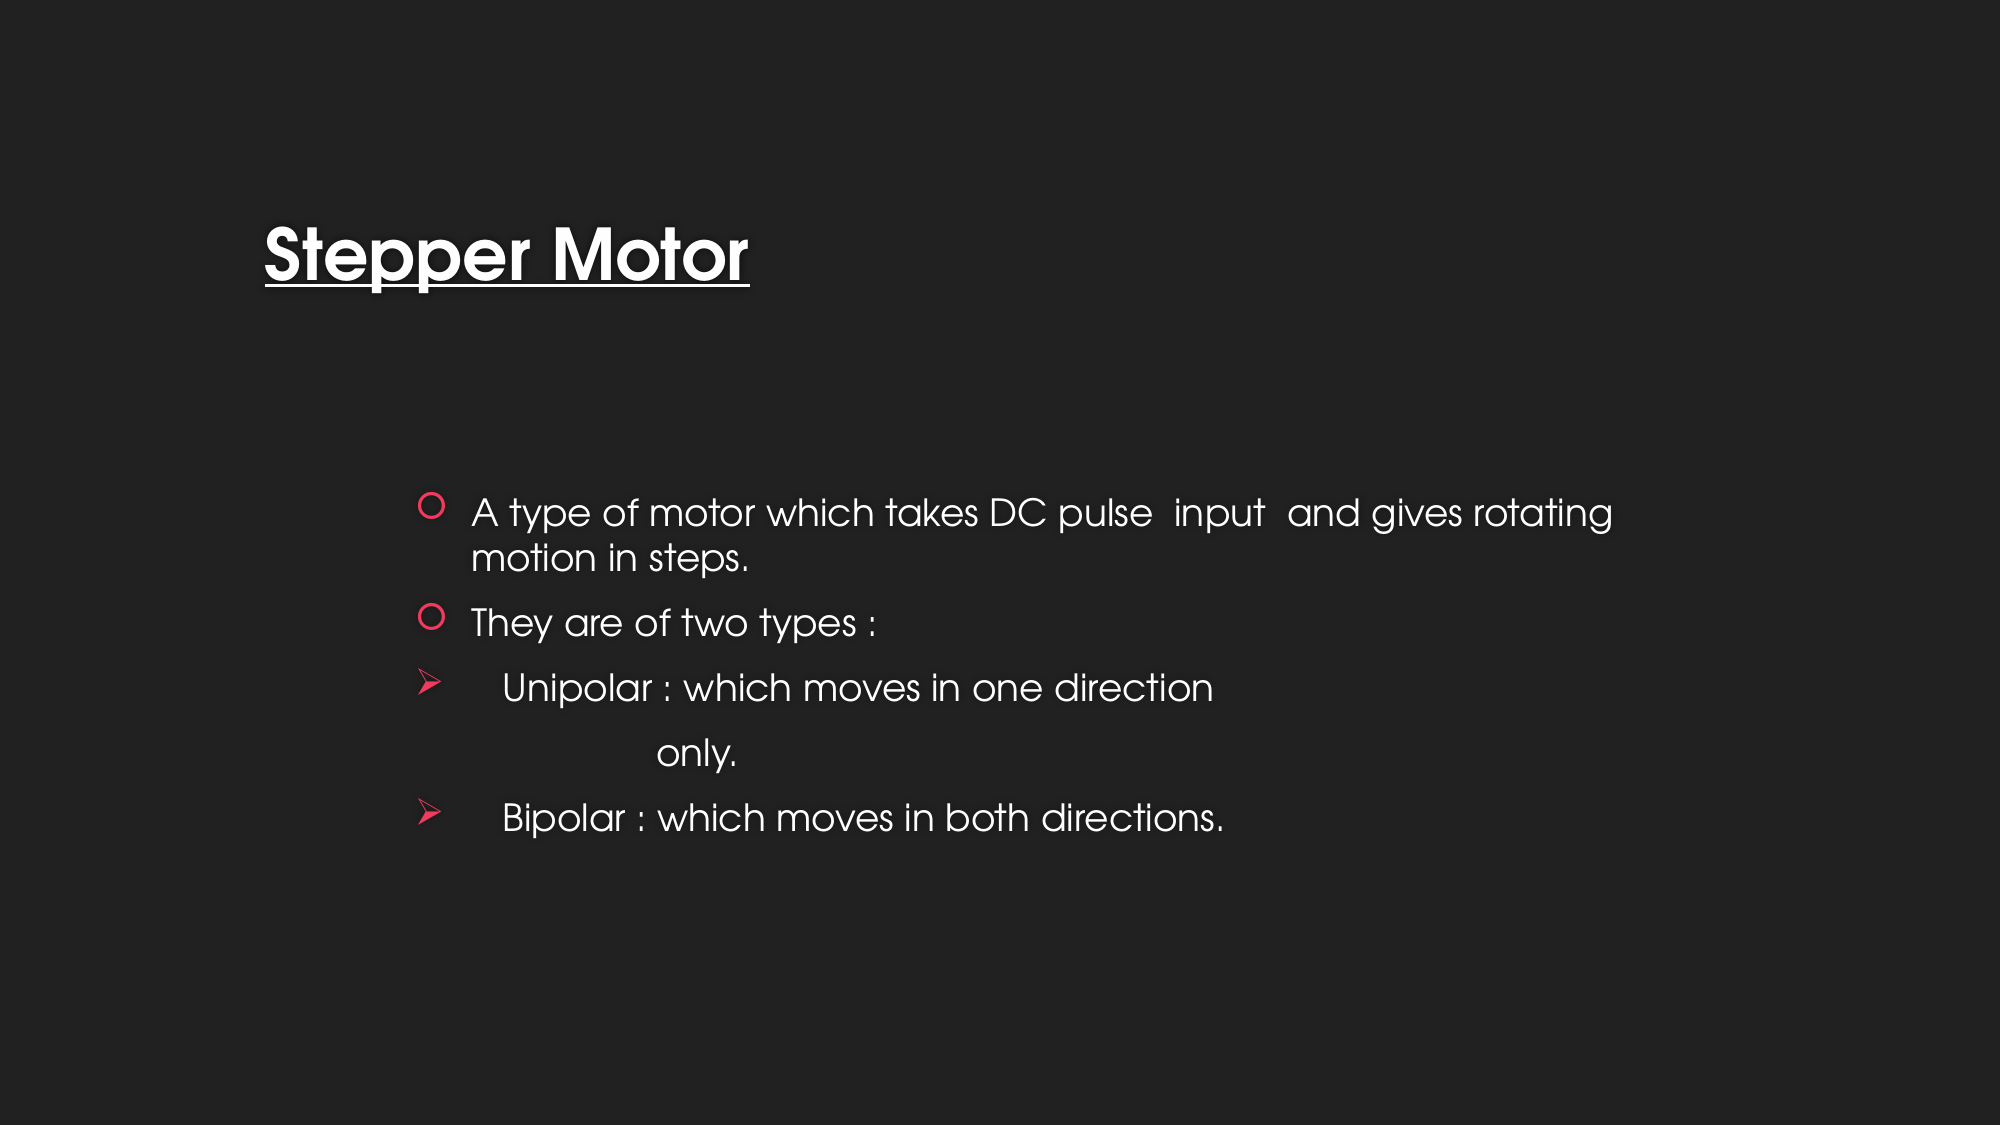

Stepper Motor
A type of motor which takes DC pulse  input  and gives rotating motion in steps.
They are of two types :
   Unipolar : which moves in one direction
                       only.
   Bipolar : which moves in both directions.